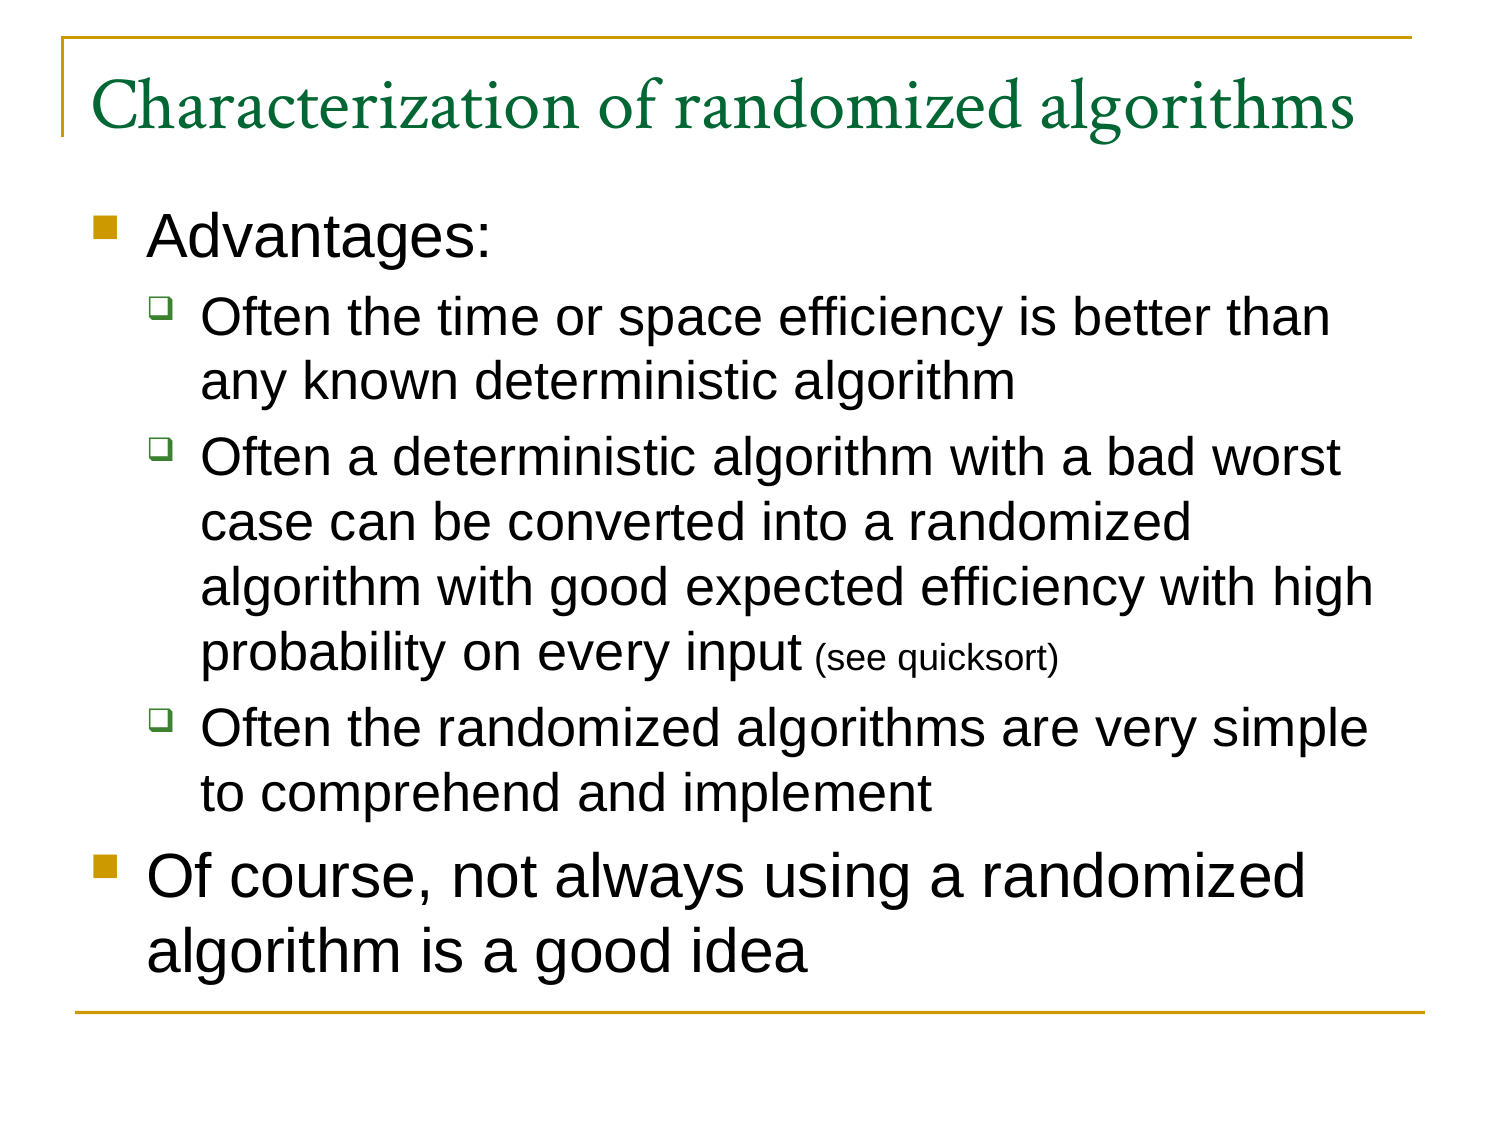

# Characterization of randomized algorithms
Advantages:
Often the time or space efficiency is better than any known deterministic algorithm
Often a deterministic algorithm with a bad worst case can be converted into a randomized algorithm with good expected efficiency with high probability on every input (see quicksort)
Often the randomized algorithms are very simple to comprehend and implement
Of course, not always using a randomized algorithm is a good idea